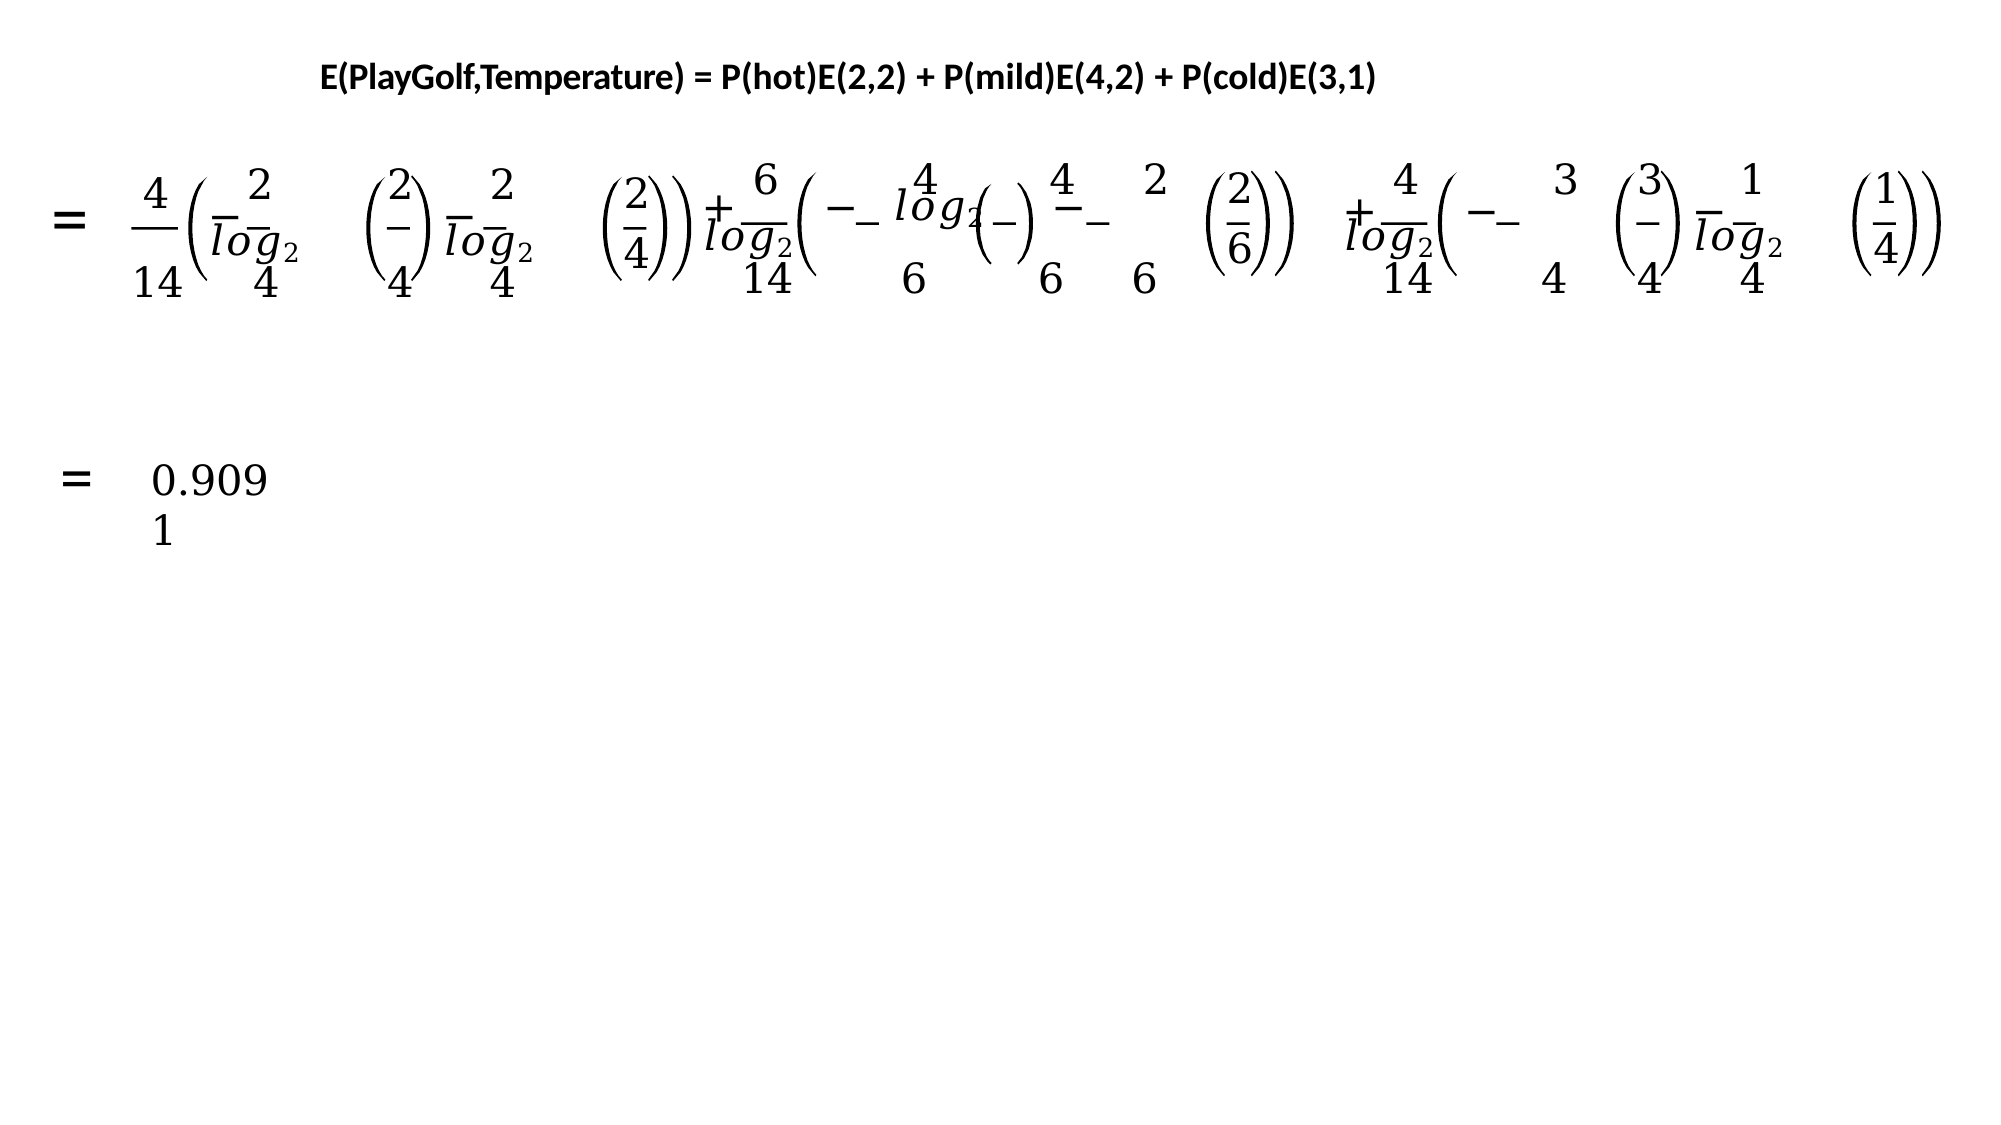

E(PlayGolf,Temperature) = P(hot)E(2,2) + P(mild)E(4,2) + P(cold)E(3,1)
2
6
1
4
2
4
6	4	4	2
+	−	𝑙𝑜𝑔2	−	𝑙𝑜𝑔2
14	6	6	6
4	3
+	−	𝑙𝑜𝑔2
14	4
3	1
−	𝑙𝑜𝑔2
4	4
2
−	𝑙𝑜𝑔2
14	4
4
2	2
−	𝑙𝑜𝑔2
4	4
=

=
0.9091